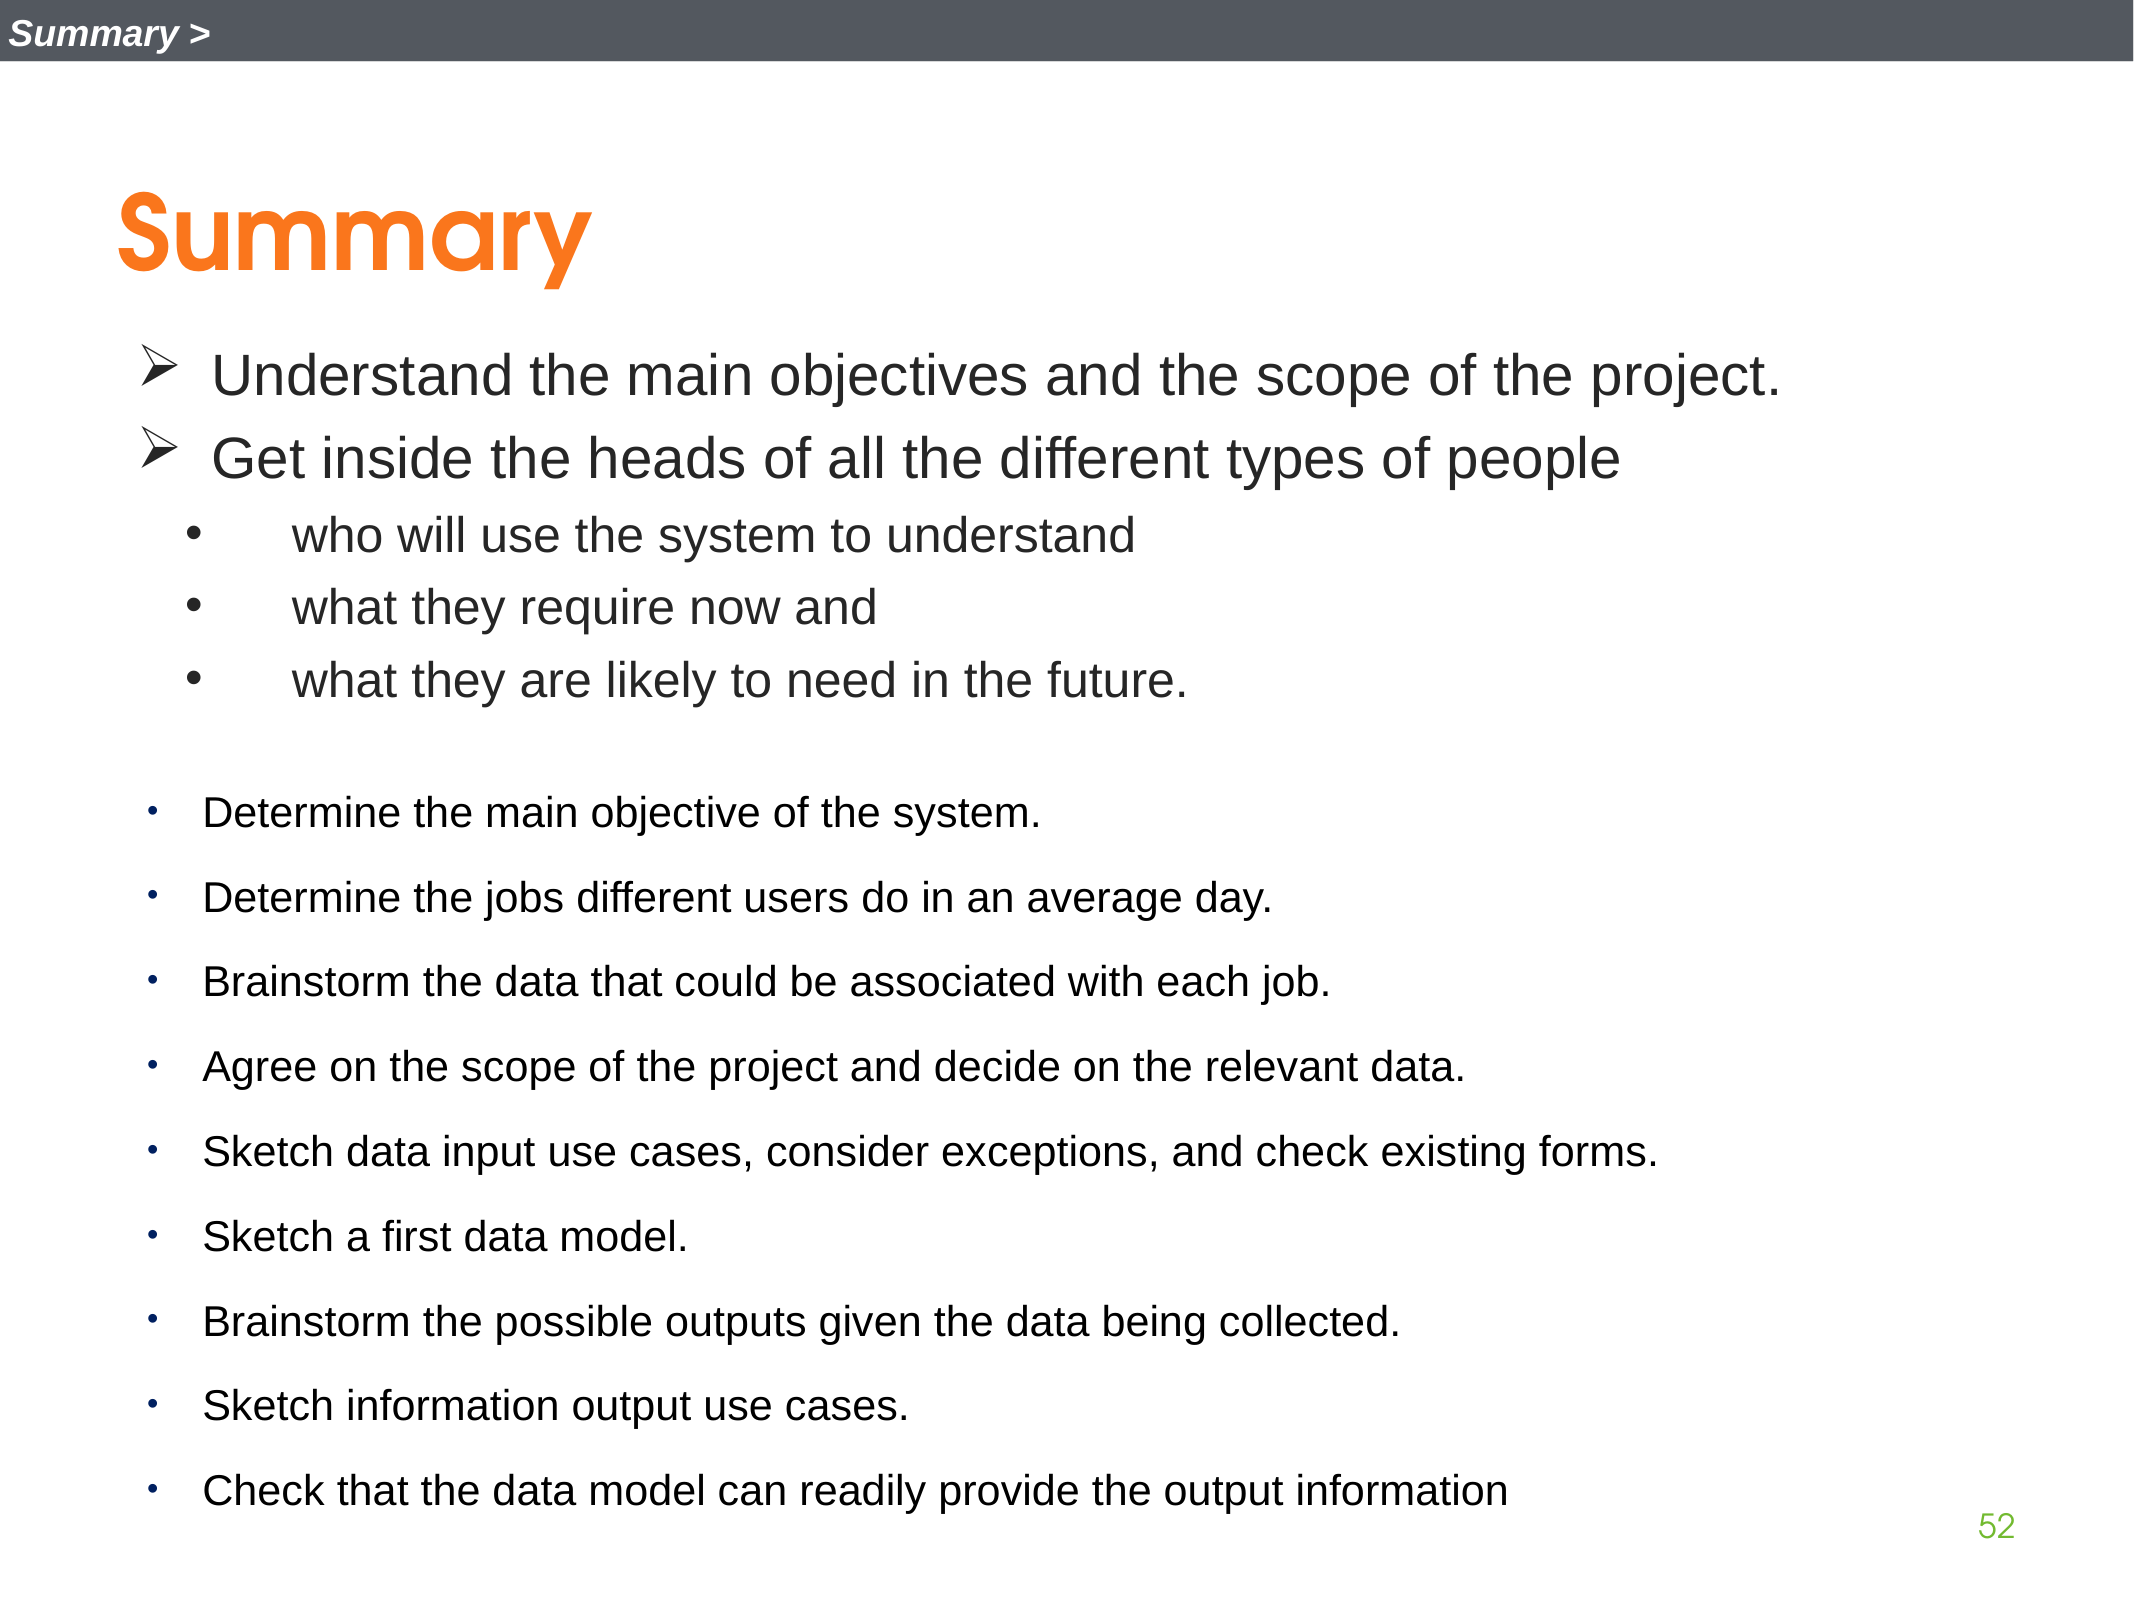

Summary >
# Summary
Understand the main objectives and the scope of the project.
Get inside the heads of all the different types of people
who will use the system to understand
what they require now and
what they are likely to need in the future.
Determine the main objective of the system.
Determine the jobs different users do in an average day.
Brainstorm the data that could be associated with each job.
Agree on the scope of the project and decide on the relevant data.
Sketch data input use cases, consider exceptions, and check existing forms.
Sketch a first data model.
Brainstorm the possible outputs given the data being collected.
Sketch information output use cases.
Check that the data model can readily provide the output information
52